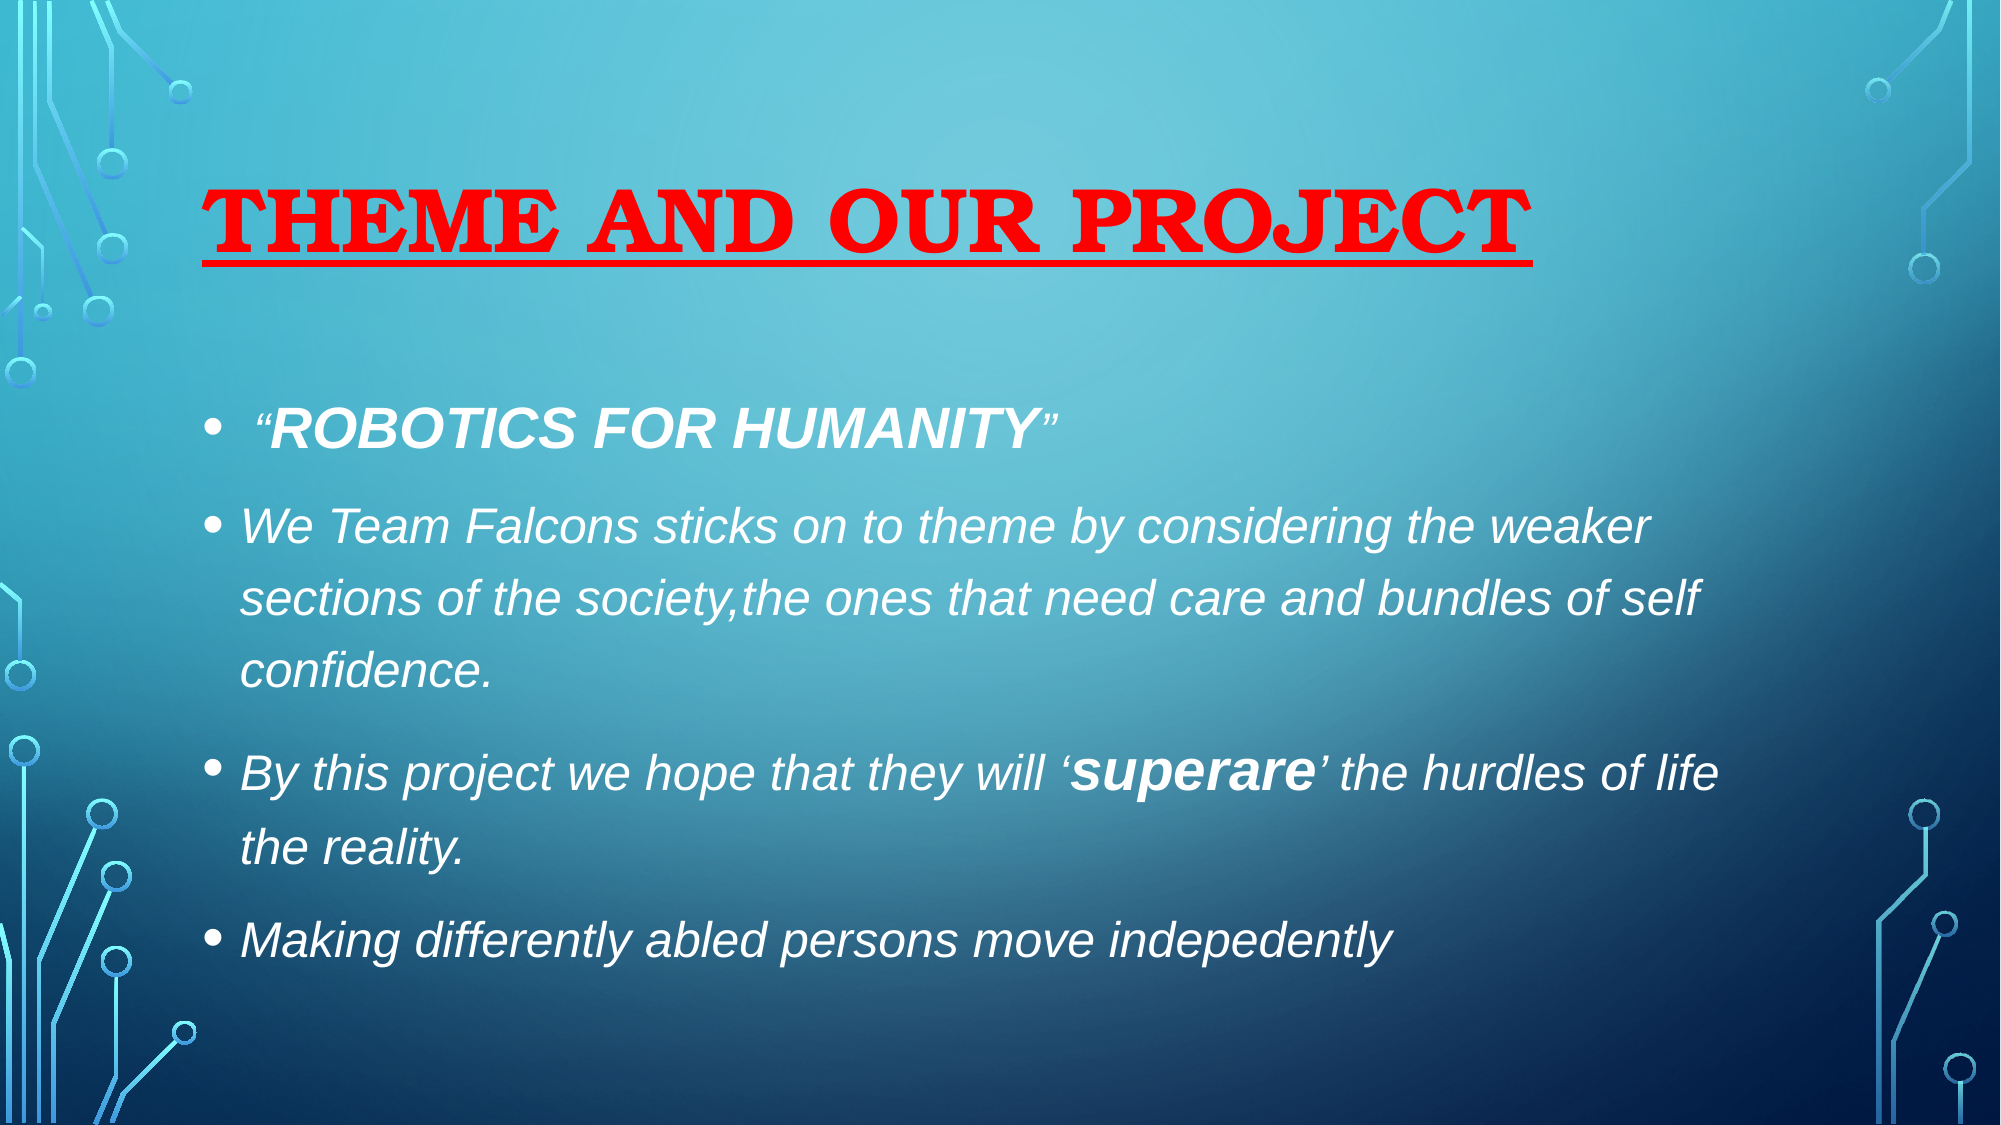

# Theme and our project
 “ROBOTICS FOR HUMANITY”
We Team Falcons sticks on to theme by considering the weaker sections of the society,the ones that need care and bundles of self confidence.
By this project we hope that they will ‘superare’ the hurdles of life the reality.
Making differently abled persons move indepedently